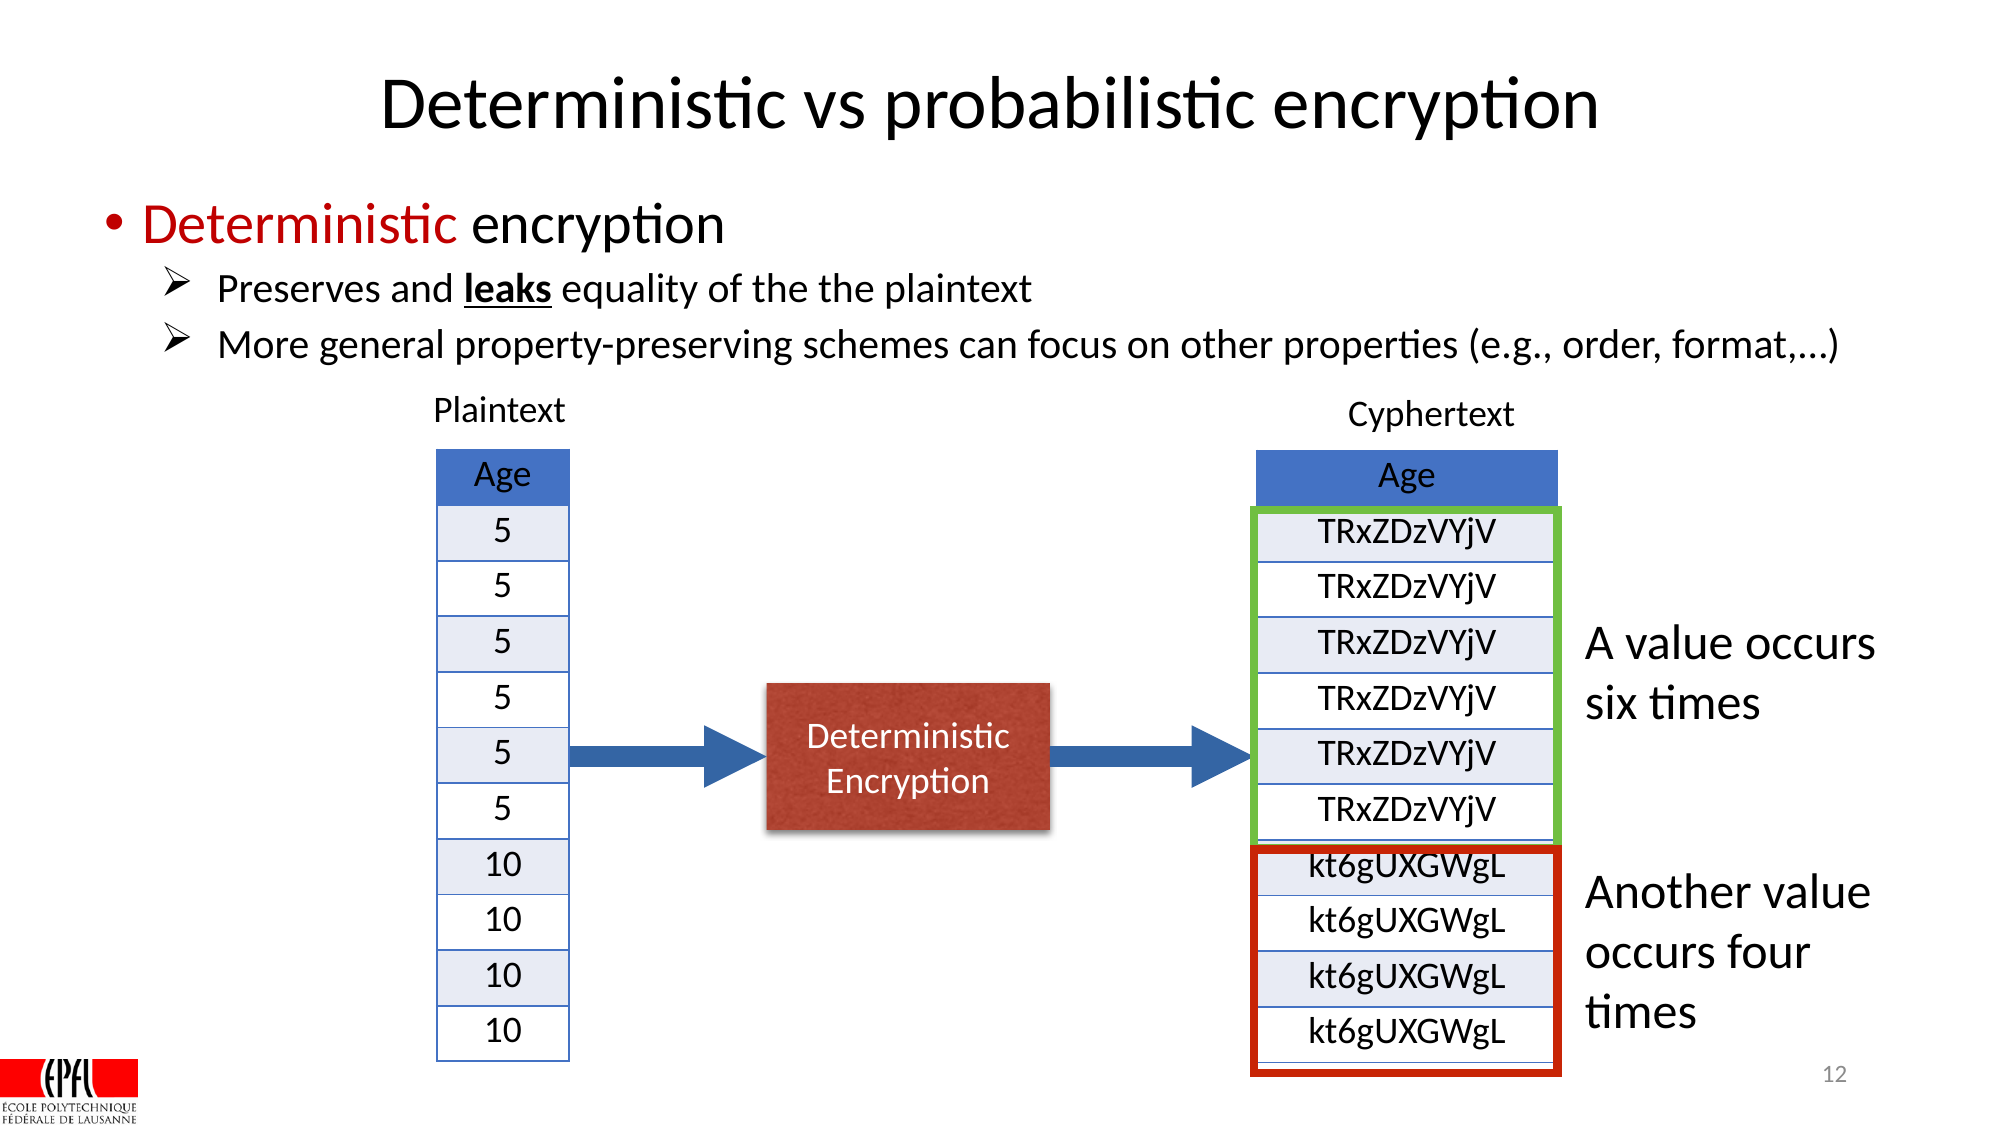

Deterministic vs probabilistic encryption
Deterministic encryption
Preserves and leaks equality of the the plaintext
More general property-preserving schemes can focus on other properties (e.g., order, format,…)

Plaintext
Cyphertext
| Age |
| --- |
| 5 |
| 5 |
| 5 |
| 5 |
| 5 |
| 5 |
| 10 |
| 10 |
| 10 |
| 10 |
| Age |
| --- |
| TRxZDzVYjV |
| TRxZDzVYjV |
| TRxZDzVYjV |
| TRxZDzVYjV |
| TRxZDzVYjV |
| TRxZDzVYjV |
| kt6gUXGWgL |
| kt6gUXGWgL |
| kt6gUXGWgL |
| kt6gUXGWgL |

A value occurs six times
Deterministic Encryption

Another value occurs four times
12